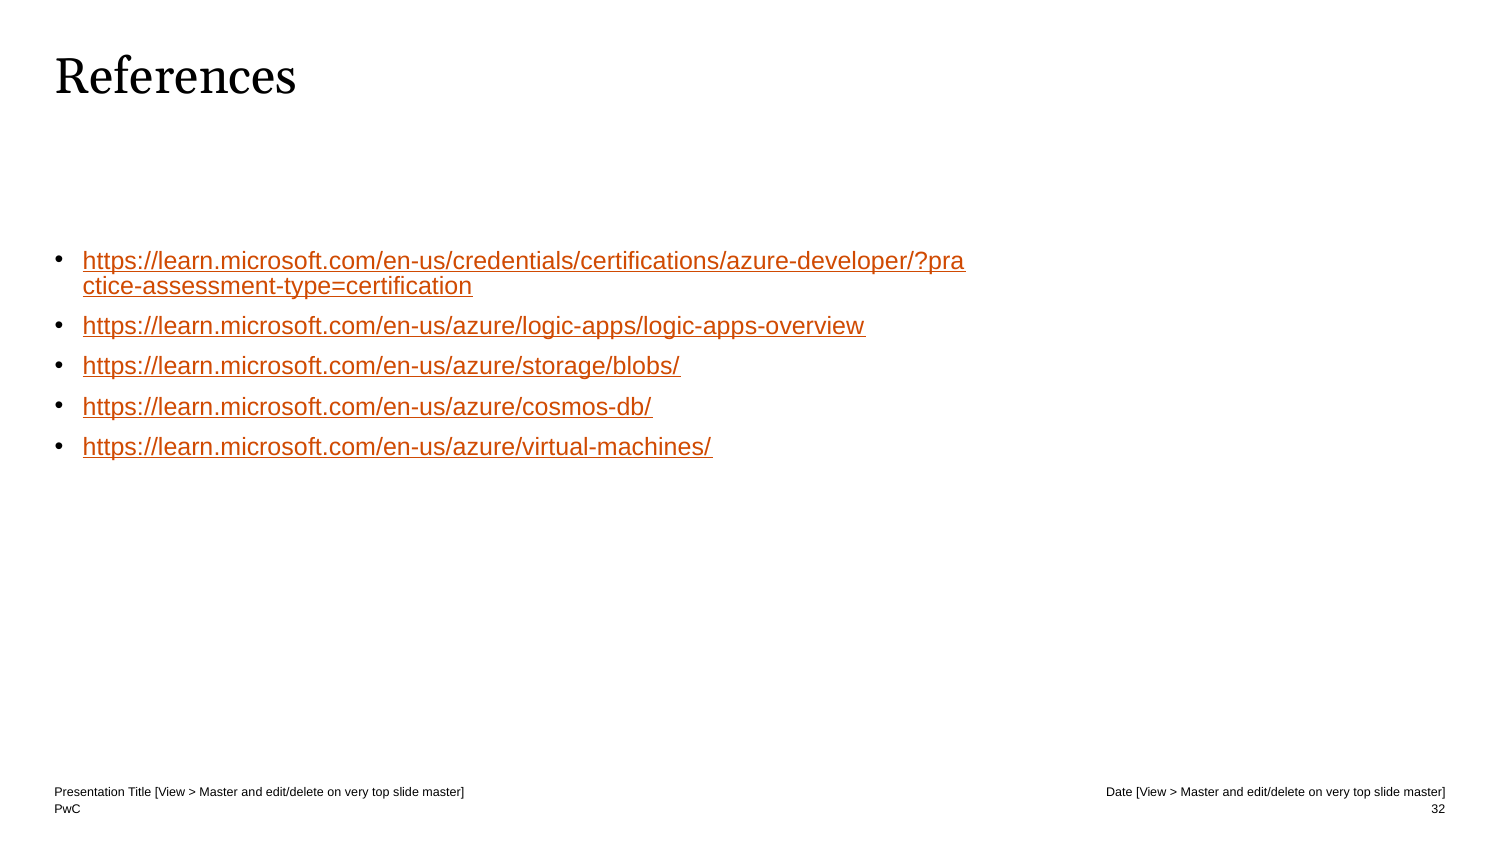

# References

https://learn.microsoft.com/en-us/credentials/certifications/azure-developer/?practice-assessment-type=certification
https://learn.microsoft.com/en-us/azure/logic-apps/logic-apps-overview
https://learn.microsoft.com/en-us/azure/storage/blobs/
https://learn.microsoft.com/en-us/azure/cosmos-db/
https://learn.microsoft.com/en-us/azure/virtual-machines/

32